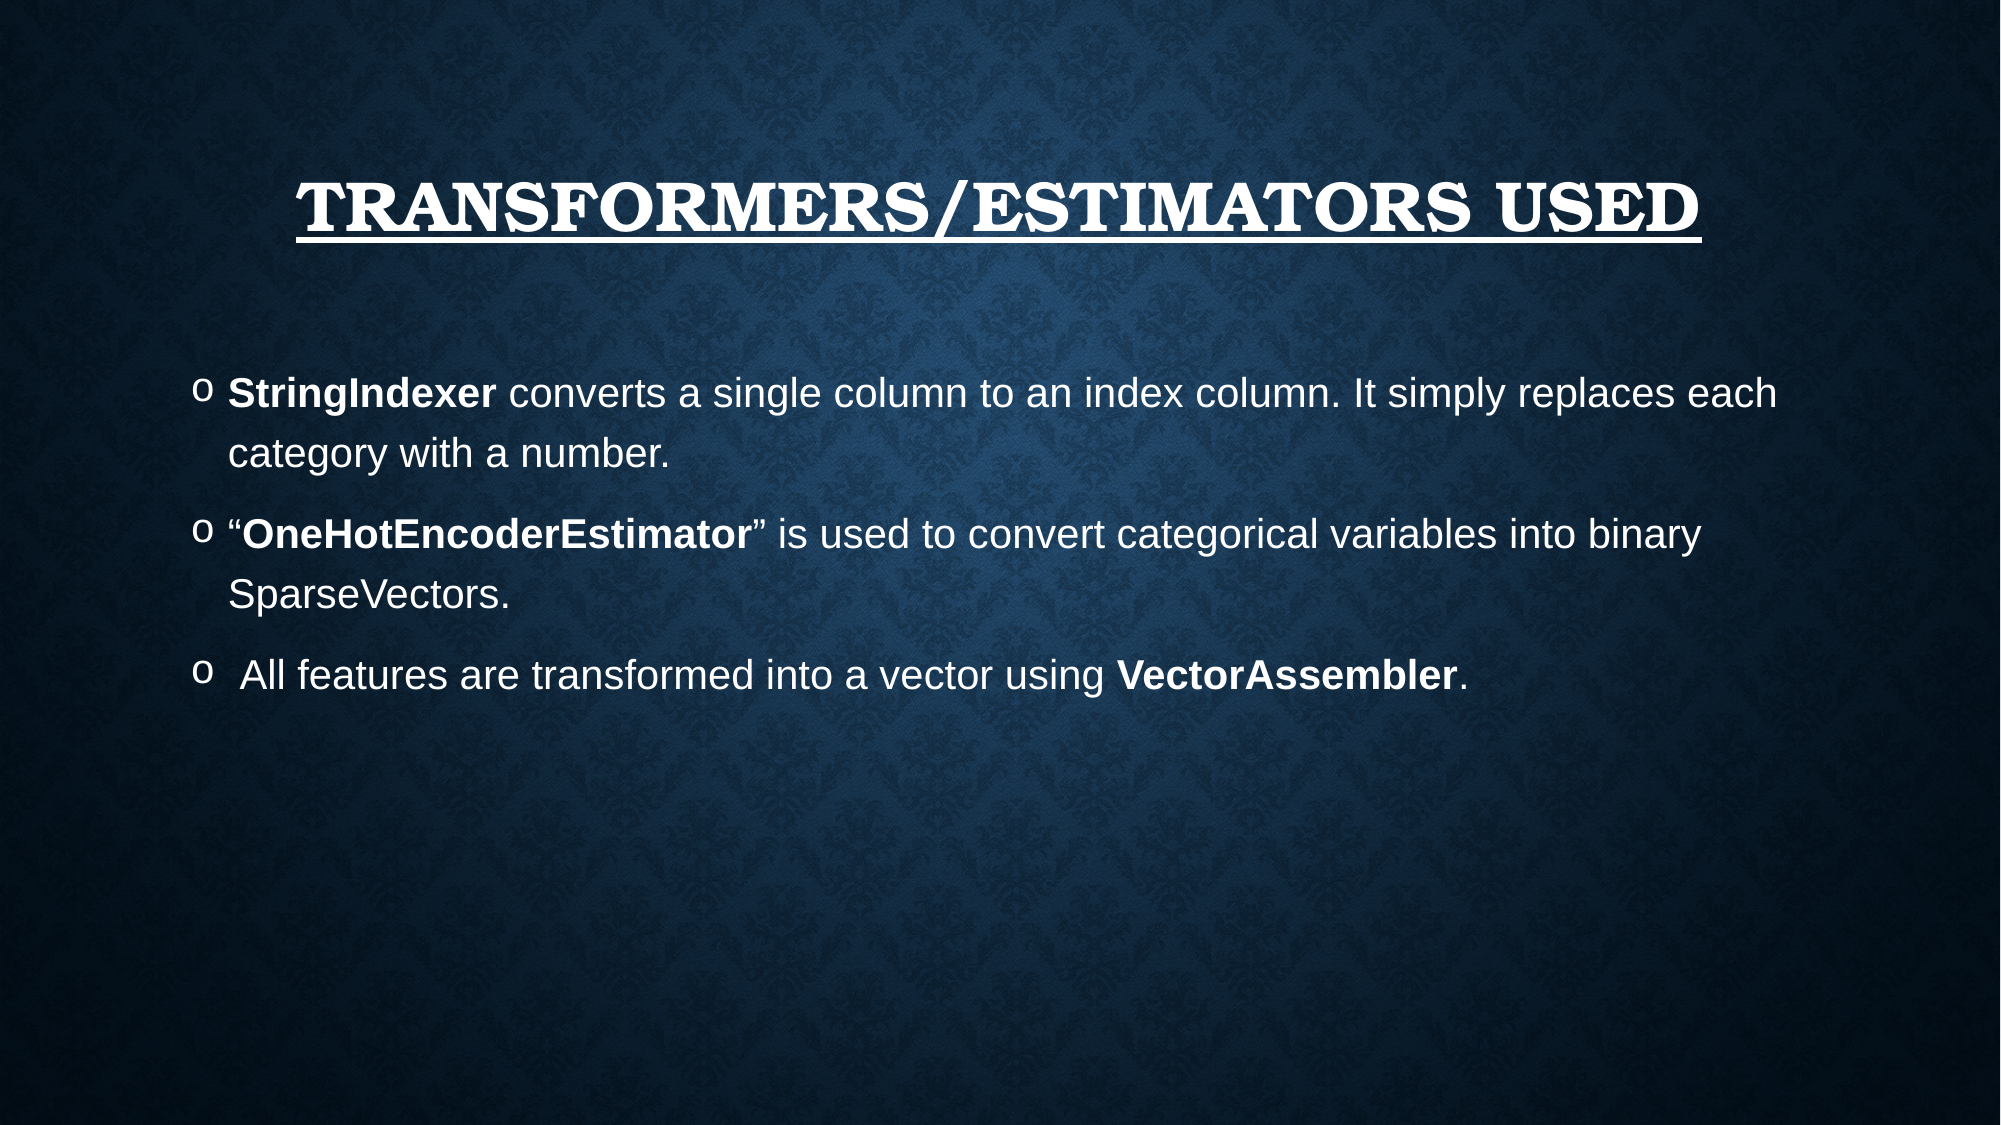

# TRANSFORMERS/ESTIMATORS USED
StringIndexer converts a single column to an index column. It simply replaces each category with a number.
“OneHotEncoderEstimator” is used to convert categorical variables into binary SparseVectors.
 All features are transformed into a vector using VectorAssembler.